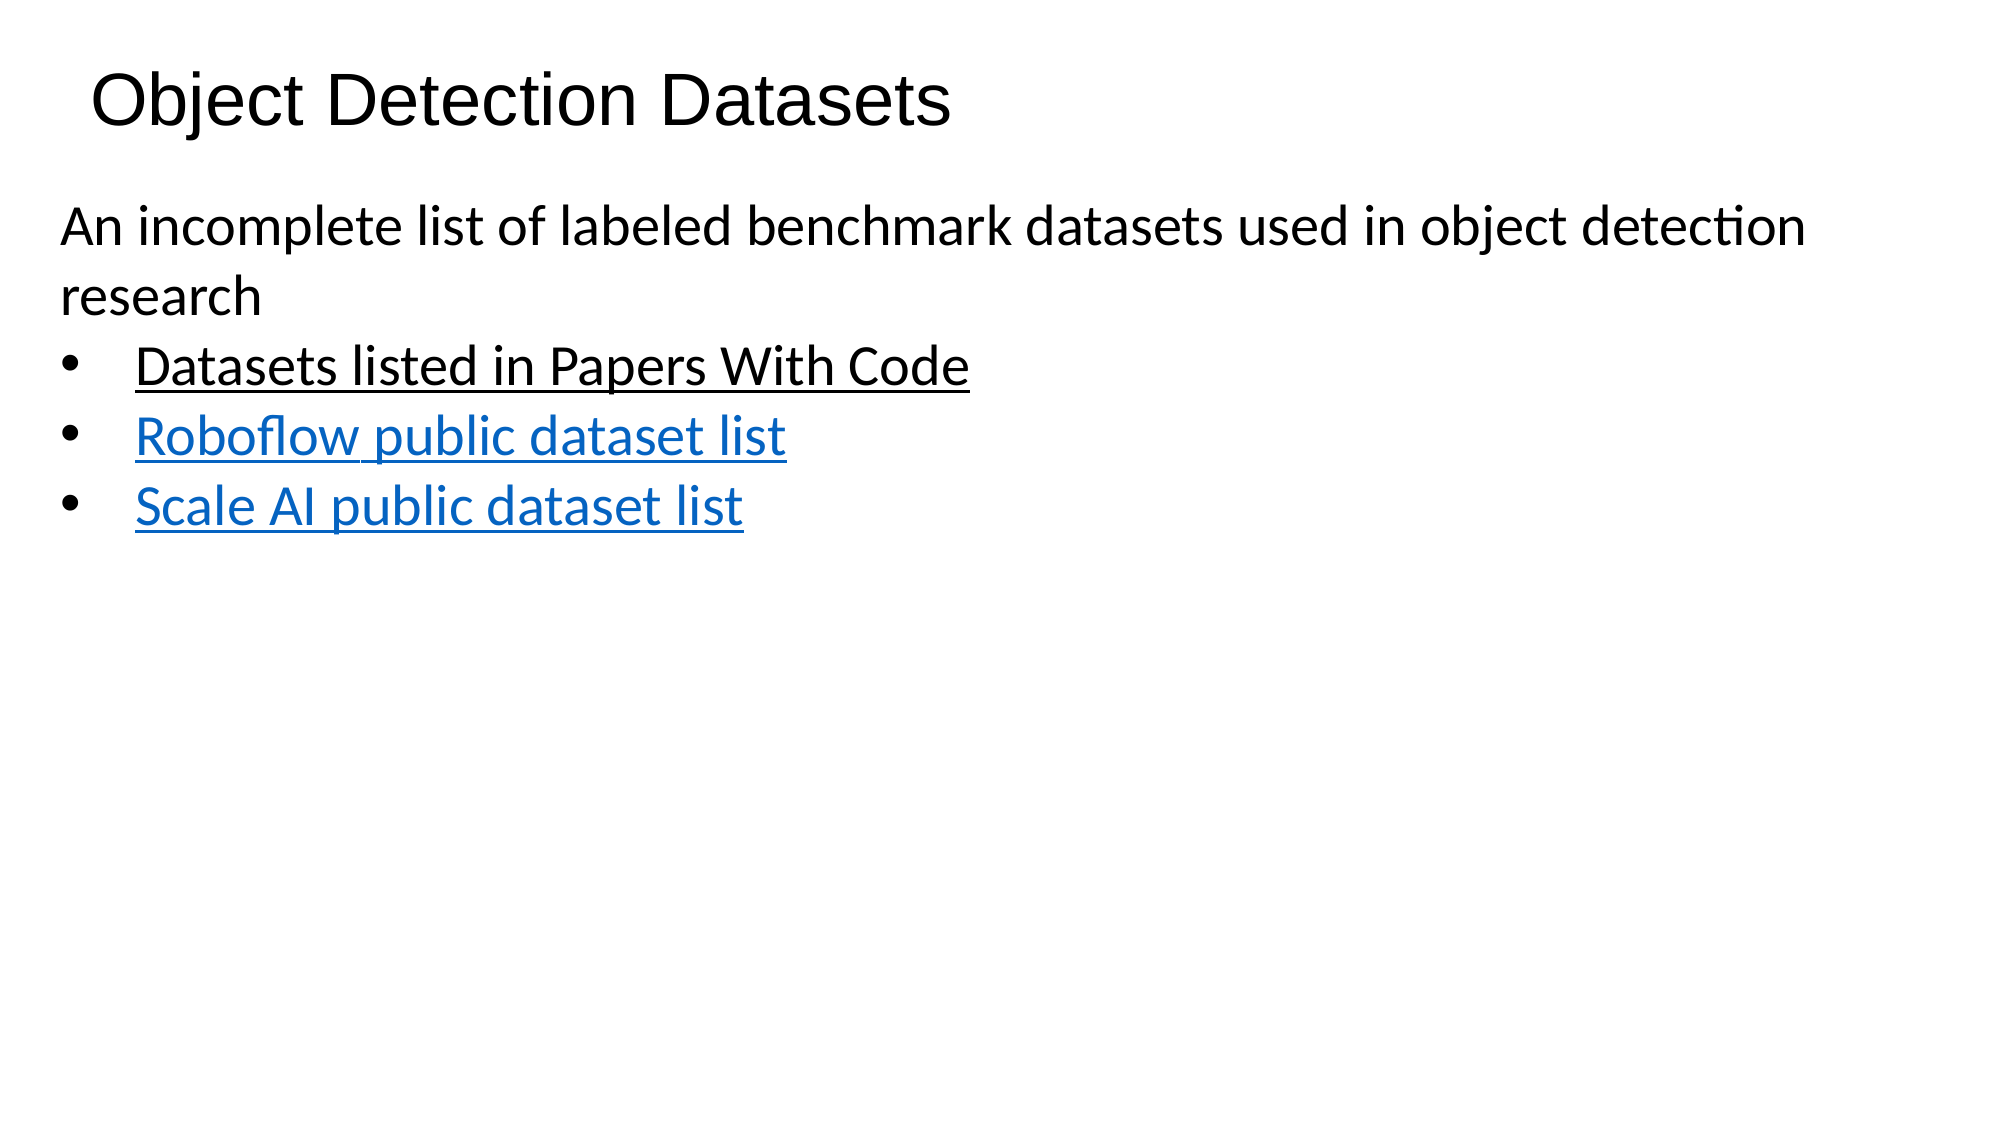

Object Detection Datasets
An incomplete list of labeled benchmark datasets used in object detection research
Datasets listed in Papers With Code
Roboflow public dataset list
Scale AI public dataset list